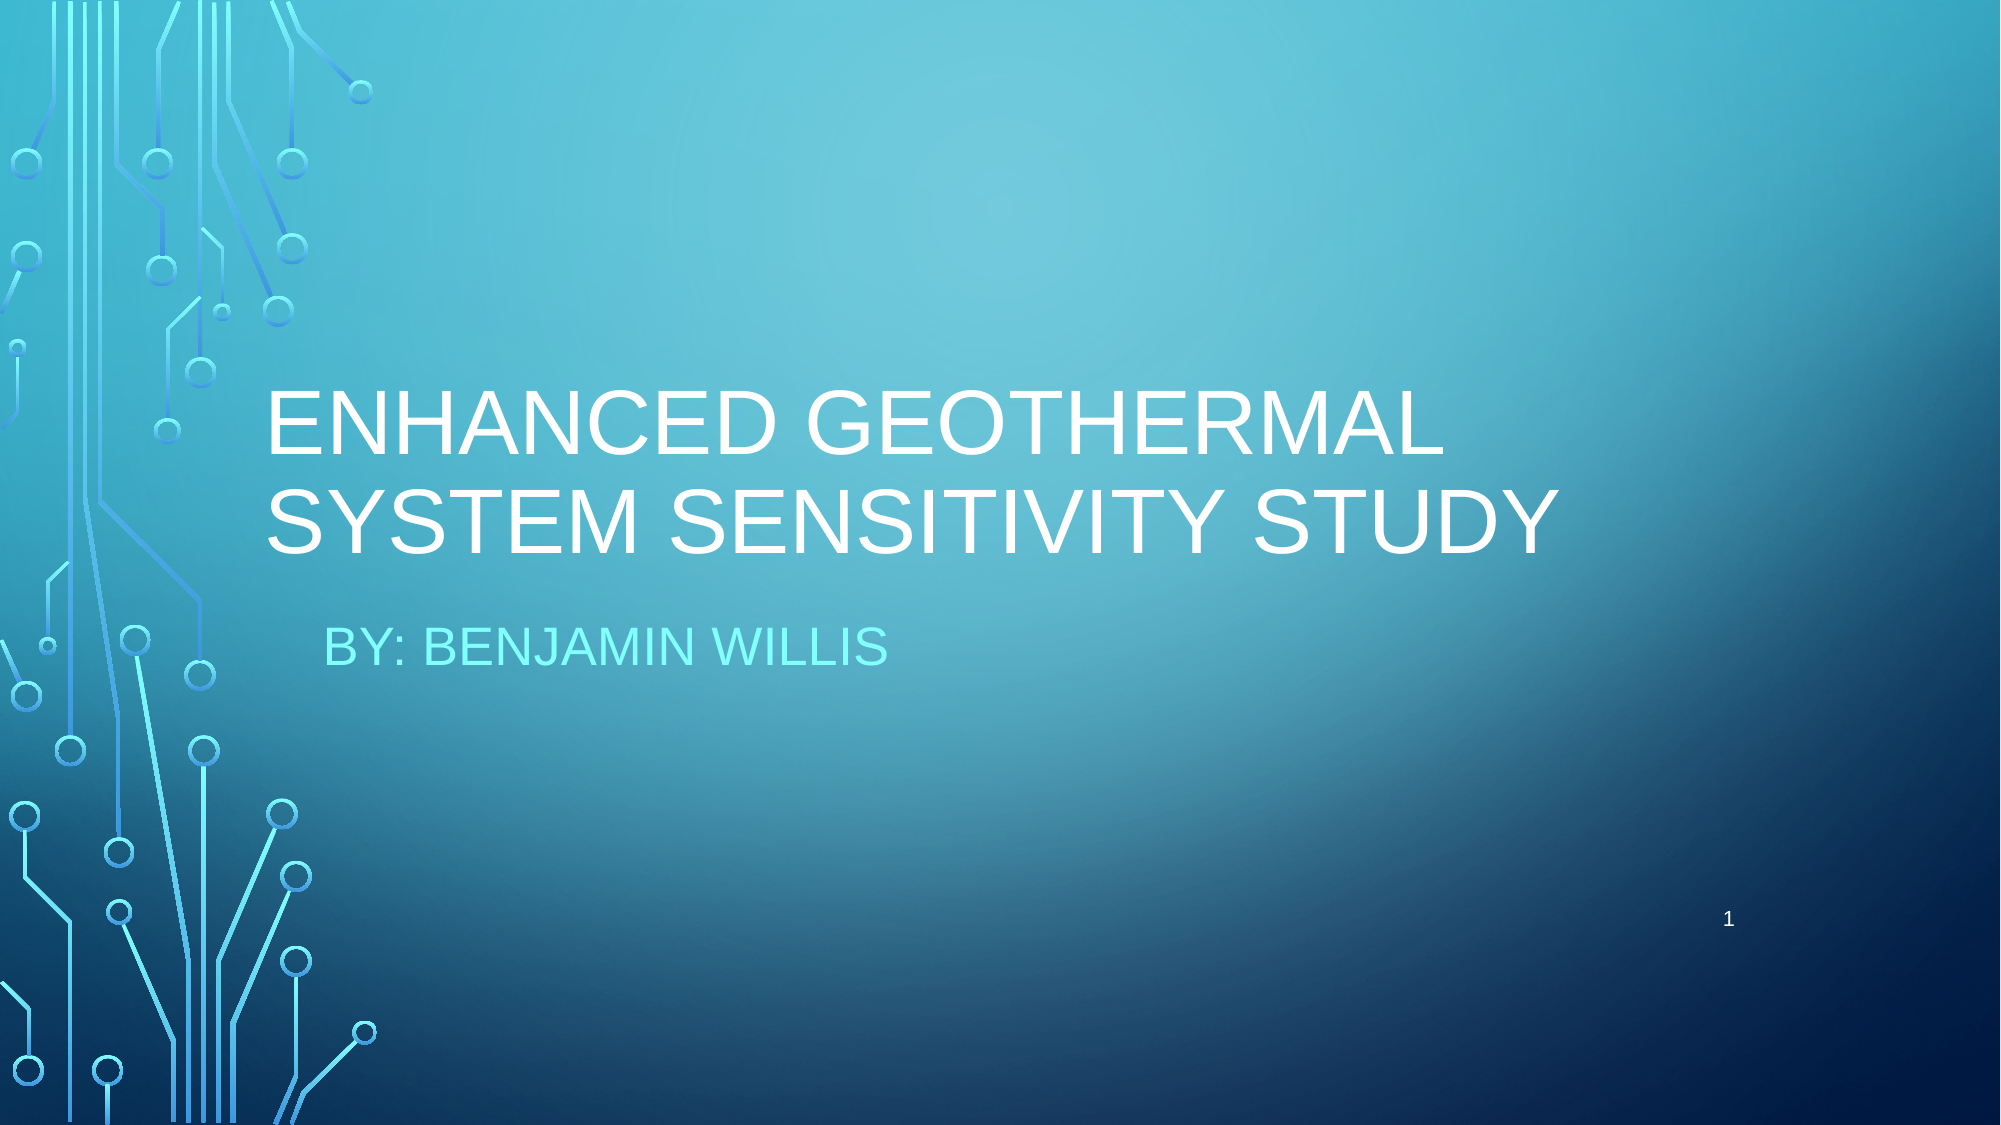

# Enhanced Geothermal System Sensitivity Study
By: Benjamin Willis
1